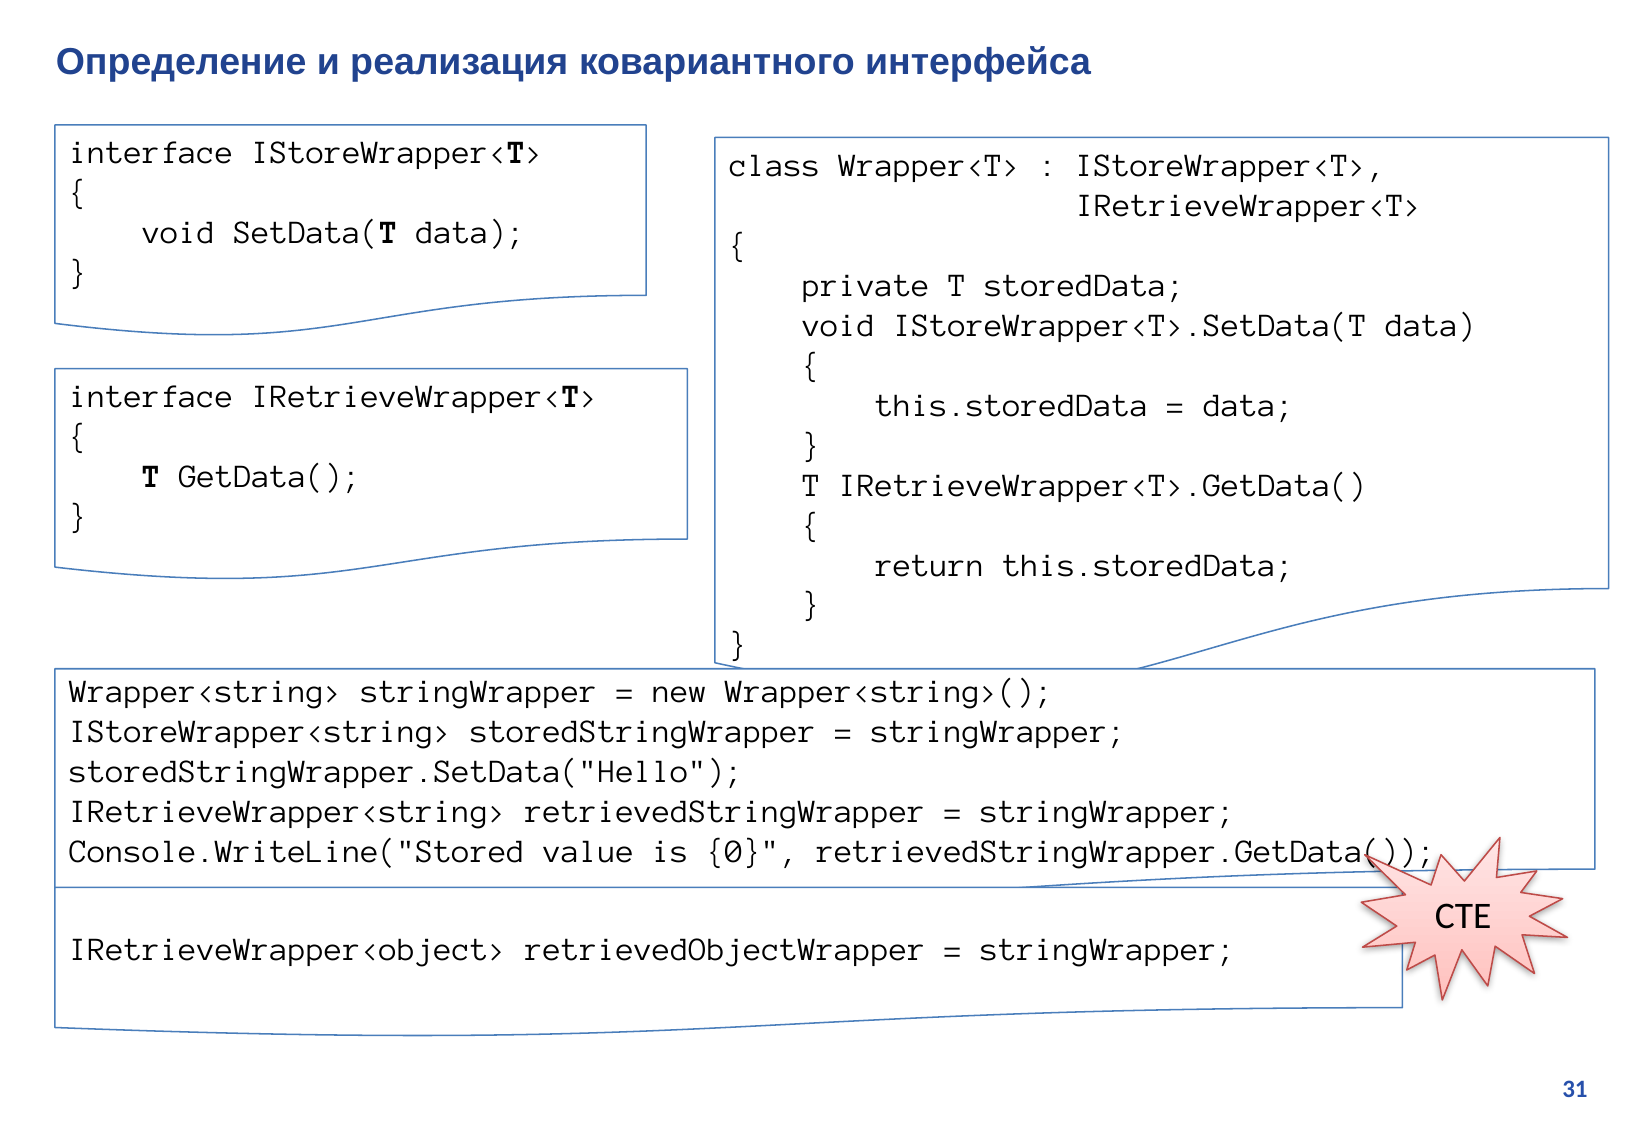

# Определение и реализация ковариантного интерфейса
interface IStoreWrapper<T>
{
    void SetData(T data);
}

class Wrapper<T> : IStoreWrapper<T>,
                   IRetrieveWrapper<T>
{
    private T storedData;
    void IStoreWrapper<T>.SetData(T data)
    {
        this.storedData = data;
    }
    T IRetrieveWrapper<T>.GetData()
    {
        return this.storedData;
    }
}
interface IRetrieveWrapper<T>
{
    T GetData();
}
Wrapper<string> stringWrapper = new Wrapper<string>();
IStoreWrapper<string> storedStringWrapper = stringWrapper;
storedStringWrapper.SetData("Hello");
IRetrieveWrapper<string> retrievedStringWrapper = stringWrapper;
Console.WriteLine("Stored value is {0}", retrievedStringWrapper.GetData());
CTE
IRetrieveWrapper<object> retrievedObjectWrapper = stringWrapper;